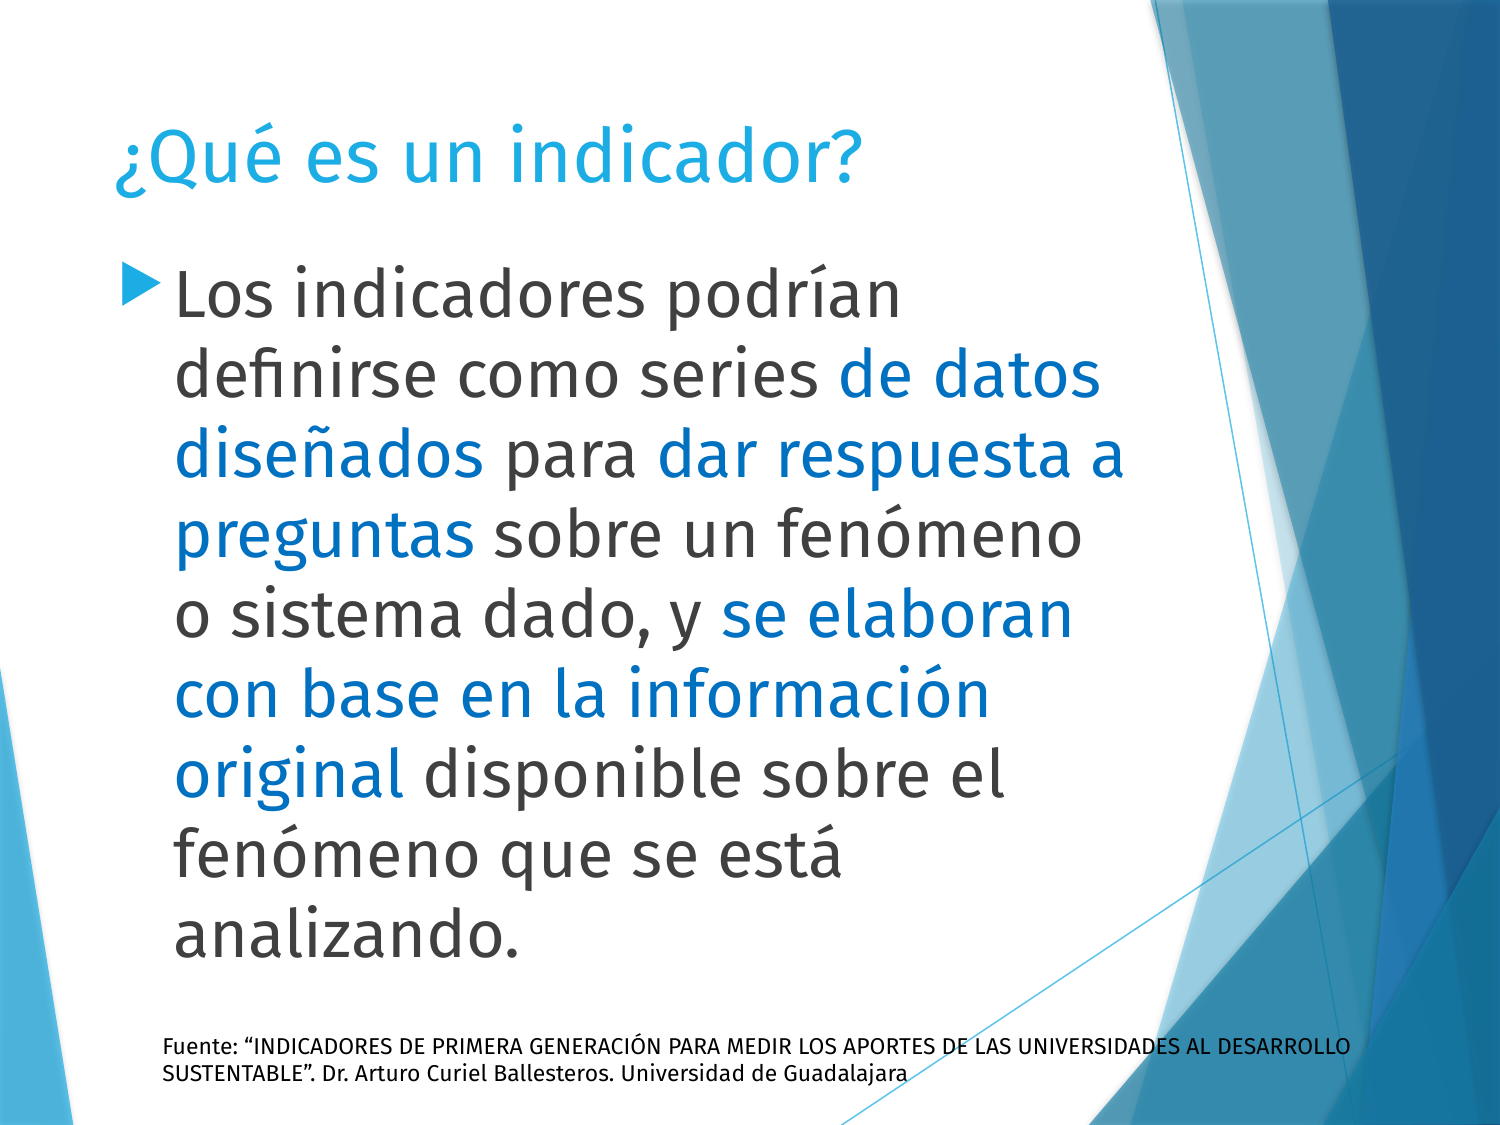

# ¿Qué es un indicador?
Los indicadores podrían definirse como series de datos diseñados para dar respuesta a preguntas sobre un fenómeno o sistema dado, y se elaboran con base en la información original disponible sobre el fenómeno que se está analizando.

Fuente: “INDICADORES DE PRIMERA GENERACIÓN PARA MEDIR LOS APORTES DE LAS UNIVERSIDADES AL DESARROLLO SUSTENTABLE”. Dr. Arturo Curiel Ballesteros. Universidad de Guadalajara